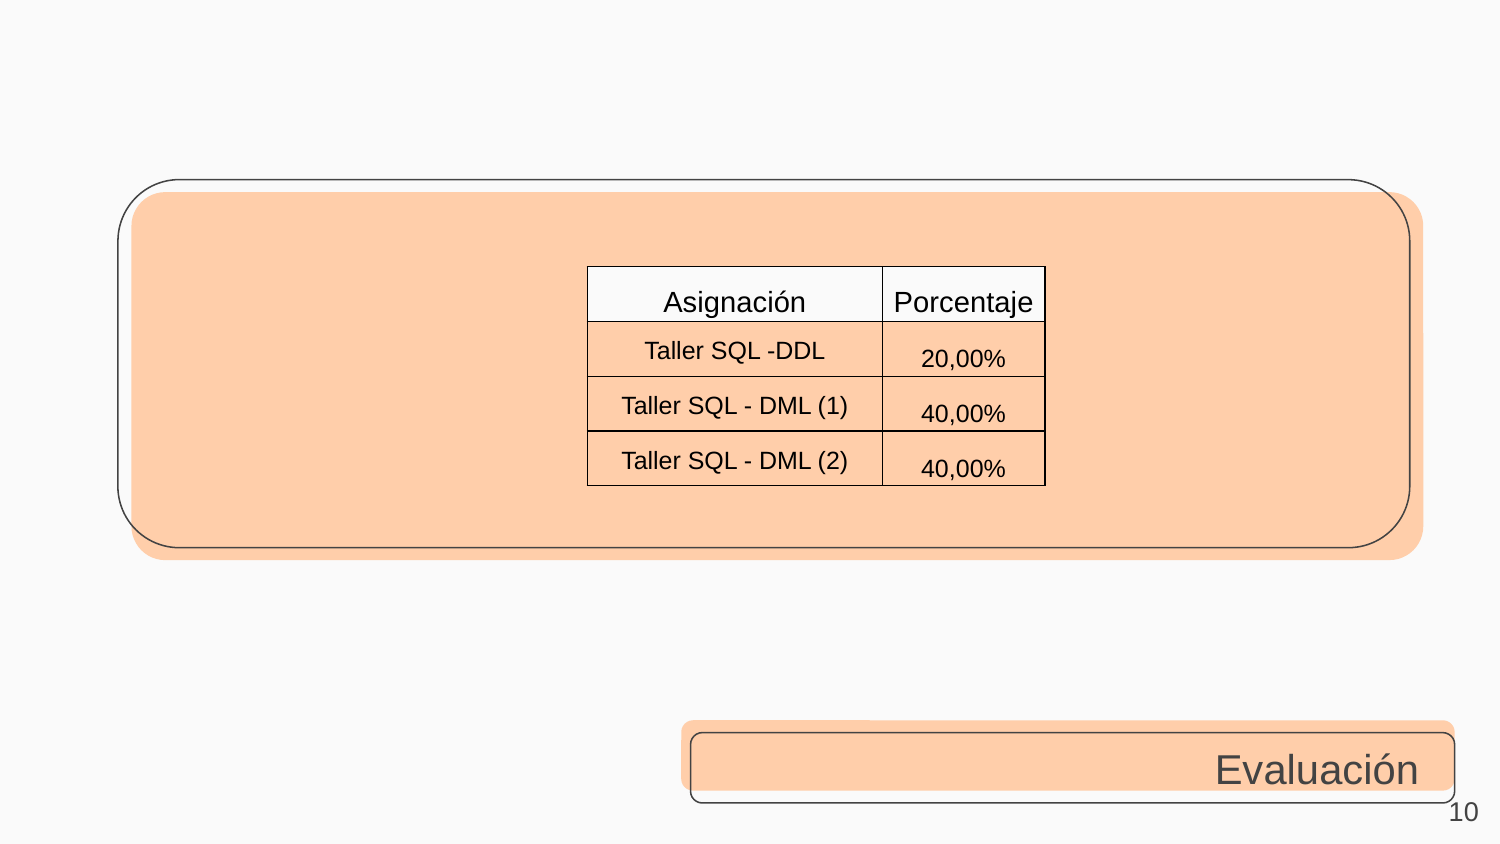

| Asignación | Porcentaje |
| --- | --- |
| Taller SQL -DDL | 20,00% |
| Taller SQL - DML (1) | 40,00% |
| Taller SQL - DML (2) | 40,00% |

Evaluación

10